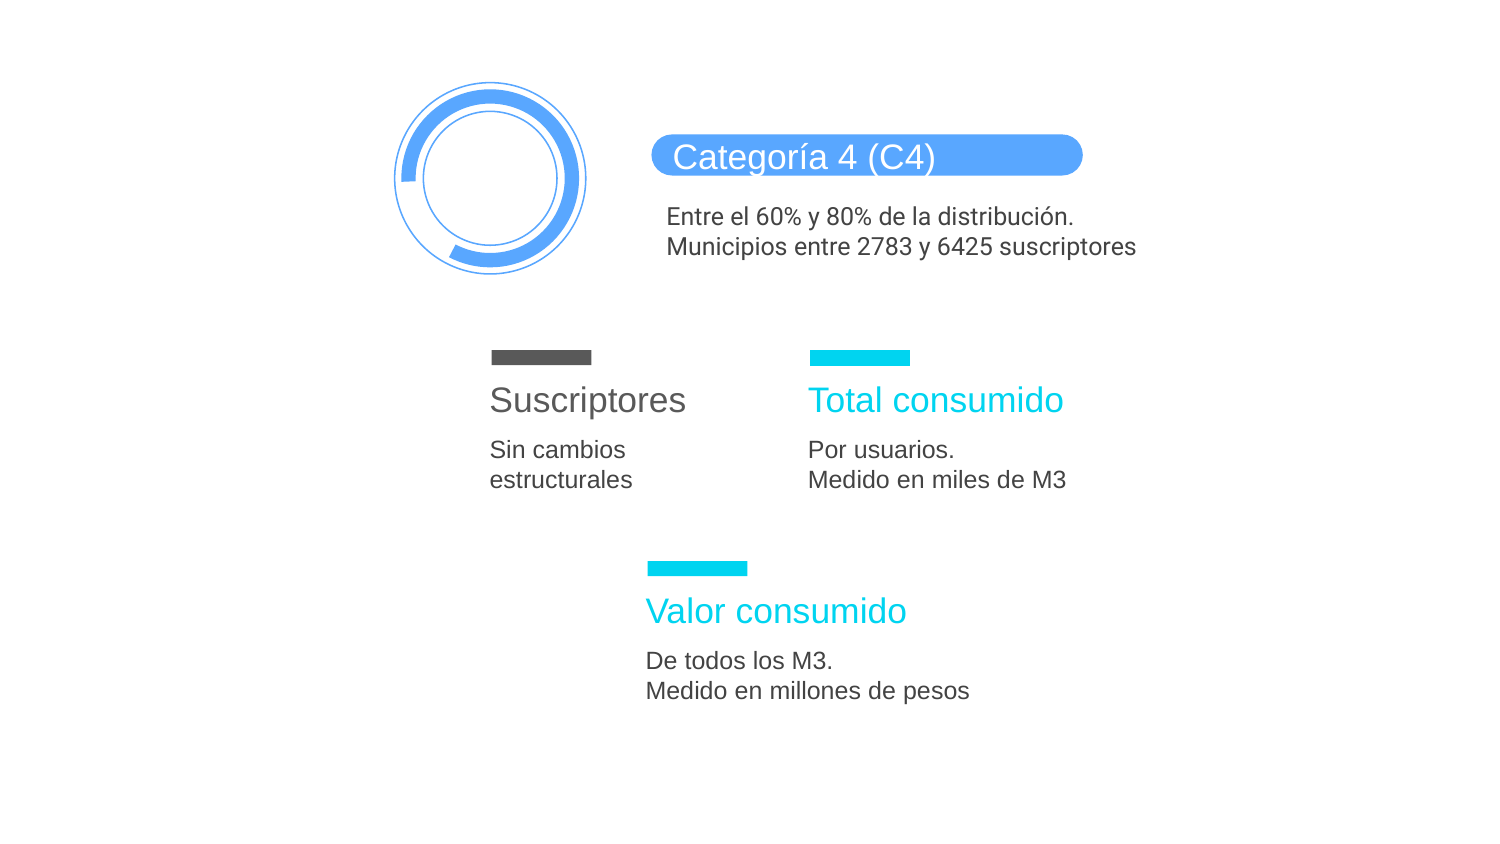

Categoría 4 (C4)
Entre el 60% y 80% de la distribución.
Municipios entre 2783 y 6425 suscriptores

Suscriptores
Sin cambios estructurales

Total consumido
Por usuarios.
Medido en miles de M3

Valor consumido
De todos los M3.
Medido en millones de pesos
5026
Estrato 2
5026
Estrato 2
5026
Estrato 2
5026
Estrato 2
5026
Estrato 2